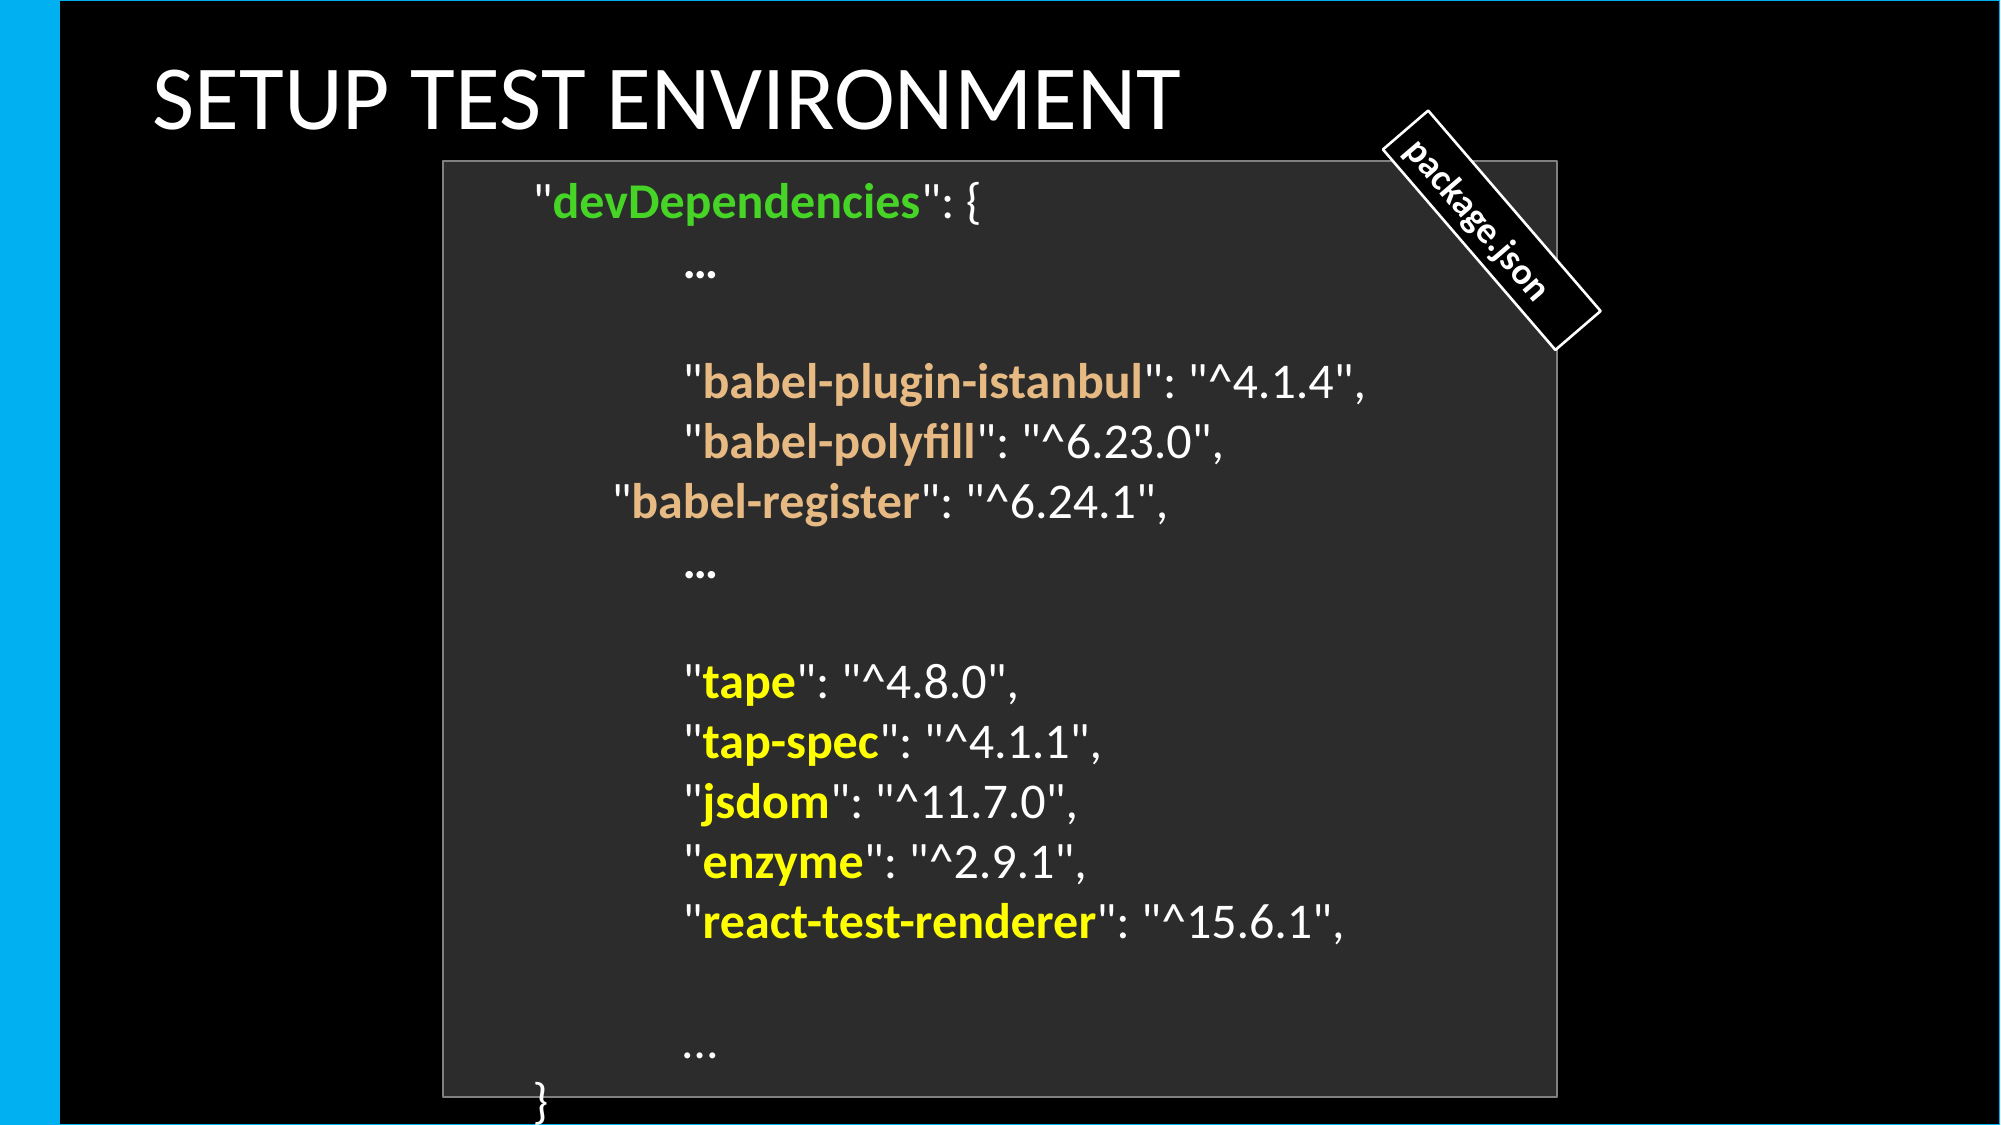

# SETUP TEST ENVIRONMENT
"devDependencies": {
     	…
     	"babel-plugin-istanbul": "^4.1.4",
    	"babel-polyfill": "^6.23.0",
       "babel-register": "^6.24.1",
	…

	"tape": "^4.8.0",
	"tap-spec": "^4.1.1",
    	"jsdom": "^11.7.0",
  	"enzyme": "^2.9.1",
	"react-test-renderer": "^15.6.1",
  	…
}

package.json